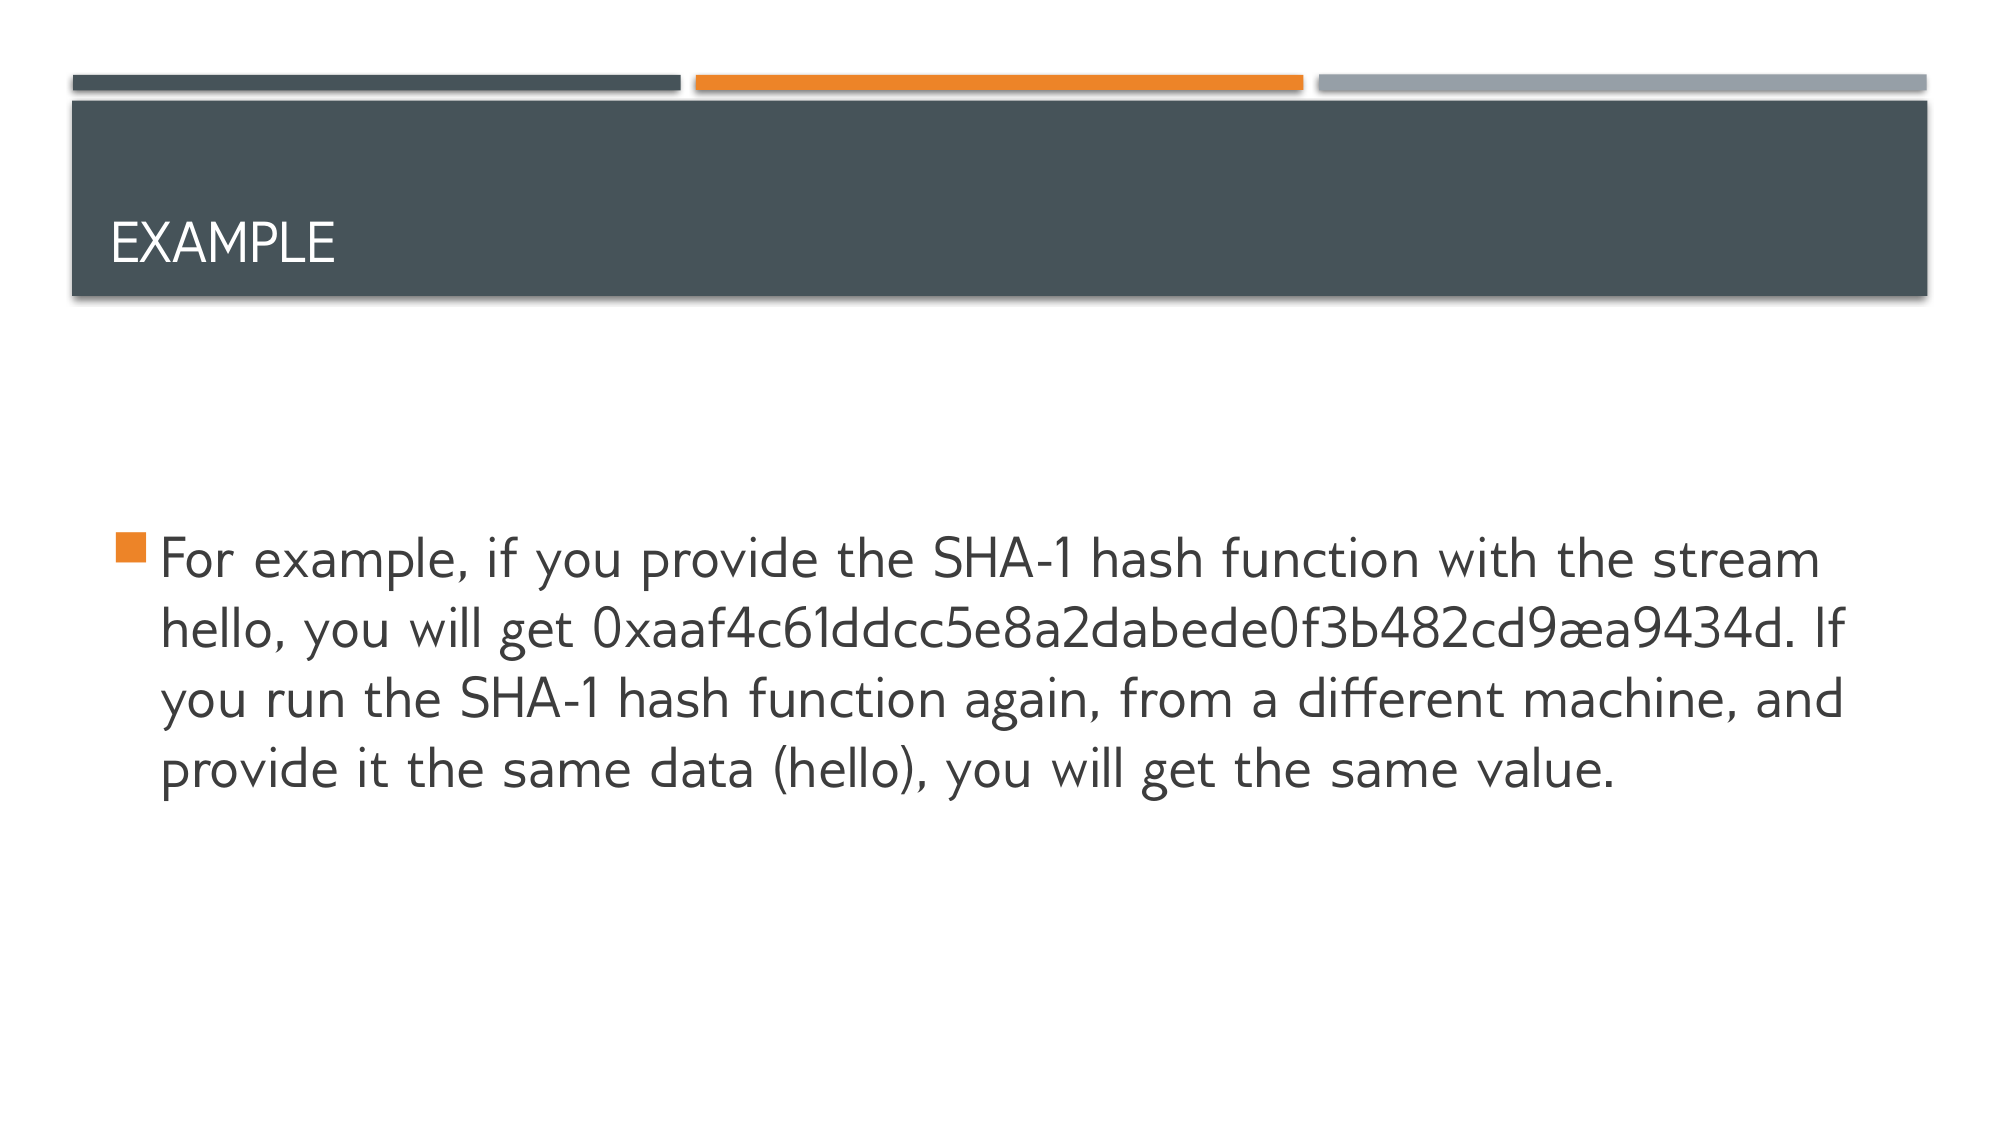

# EXAMPLE
For example, if you provide the SHA-1 hash function with the stream hello, you will get 0xaaf4c61ddcc5e8a2dabede0f3b482cd9aea9434d. If you run the SHA-1 hash function again, from a different machine, and provide it the same data (hello), you will get the same value.